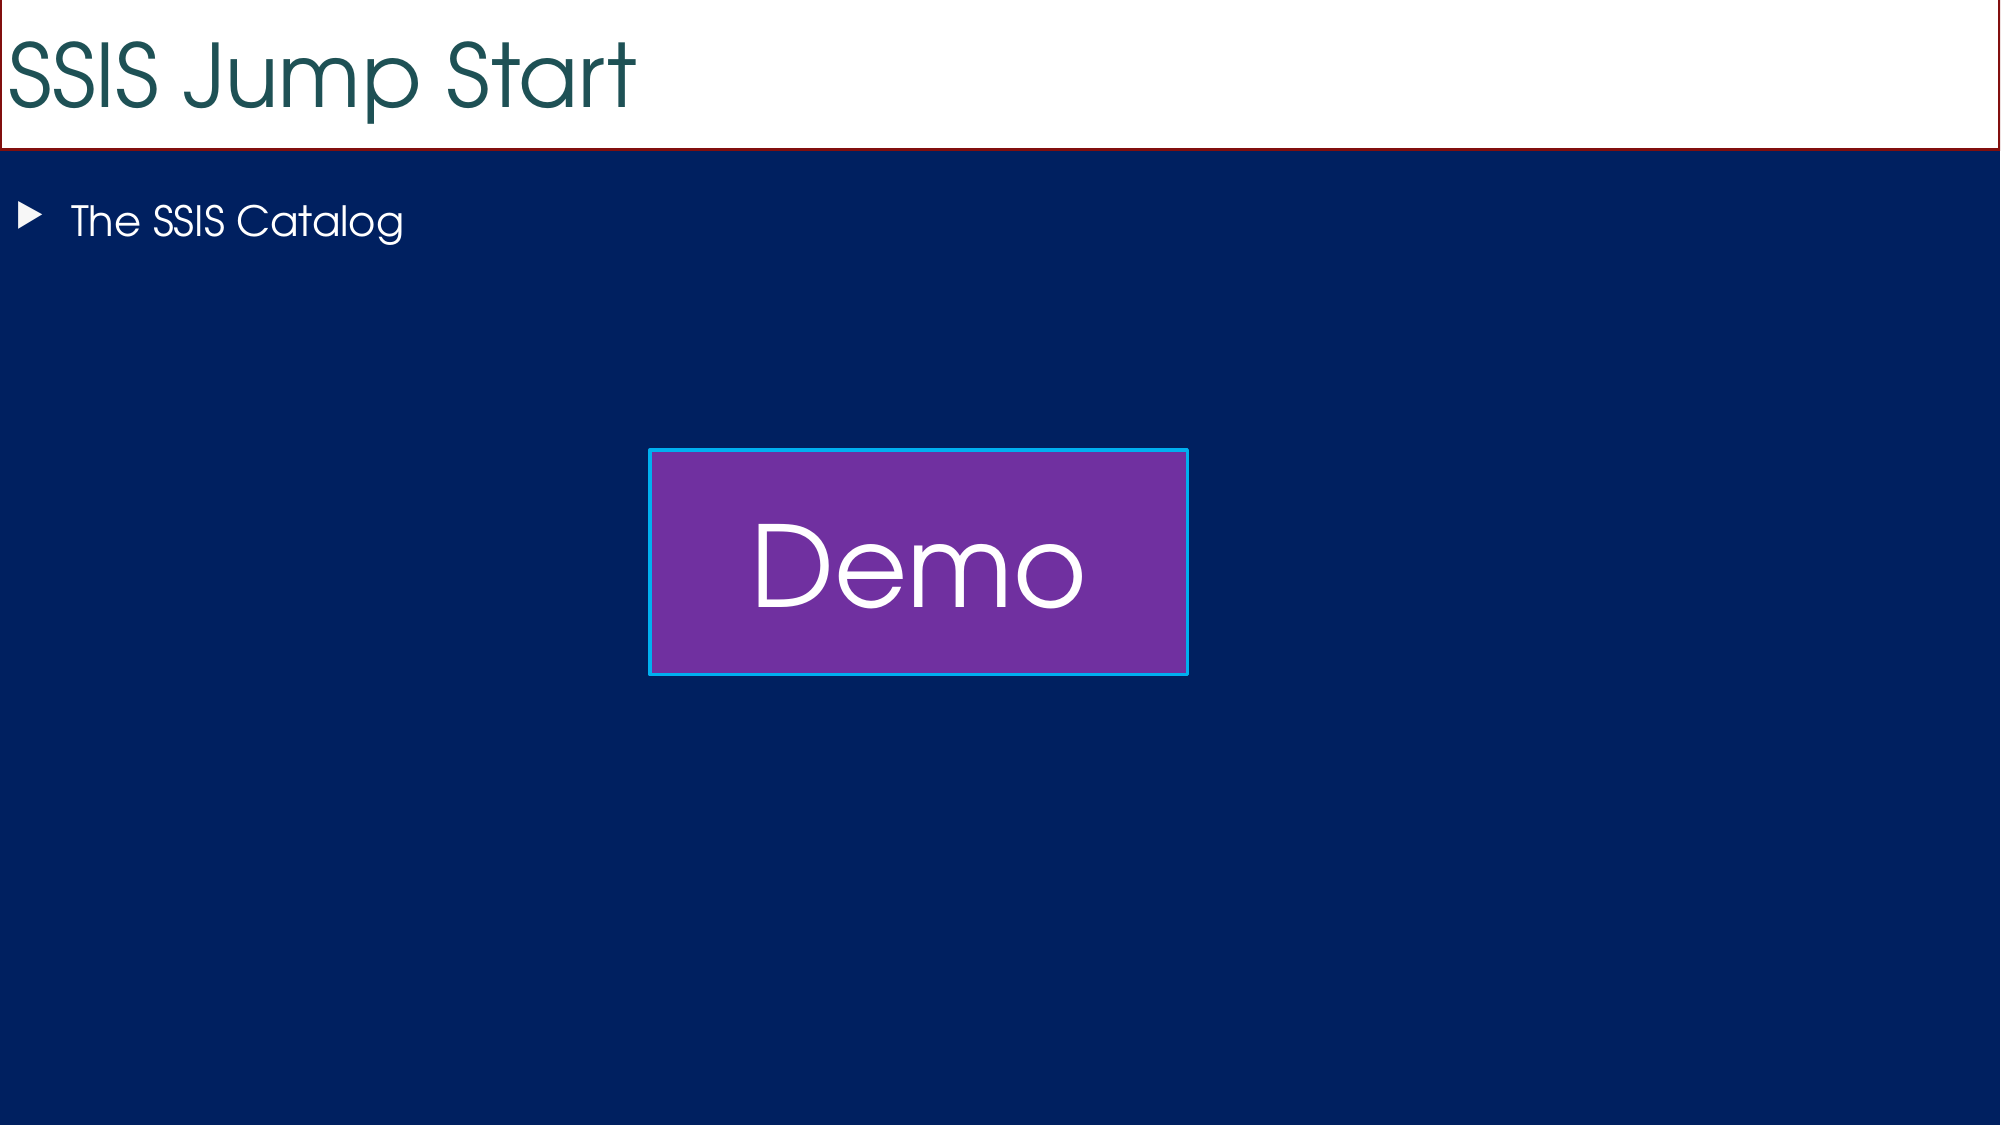

SSIS Jump Start
The SSIS Catalog
Demo